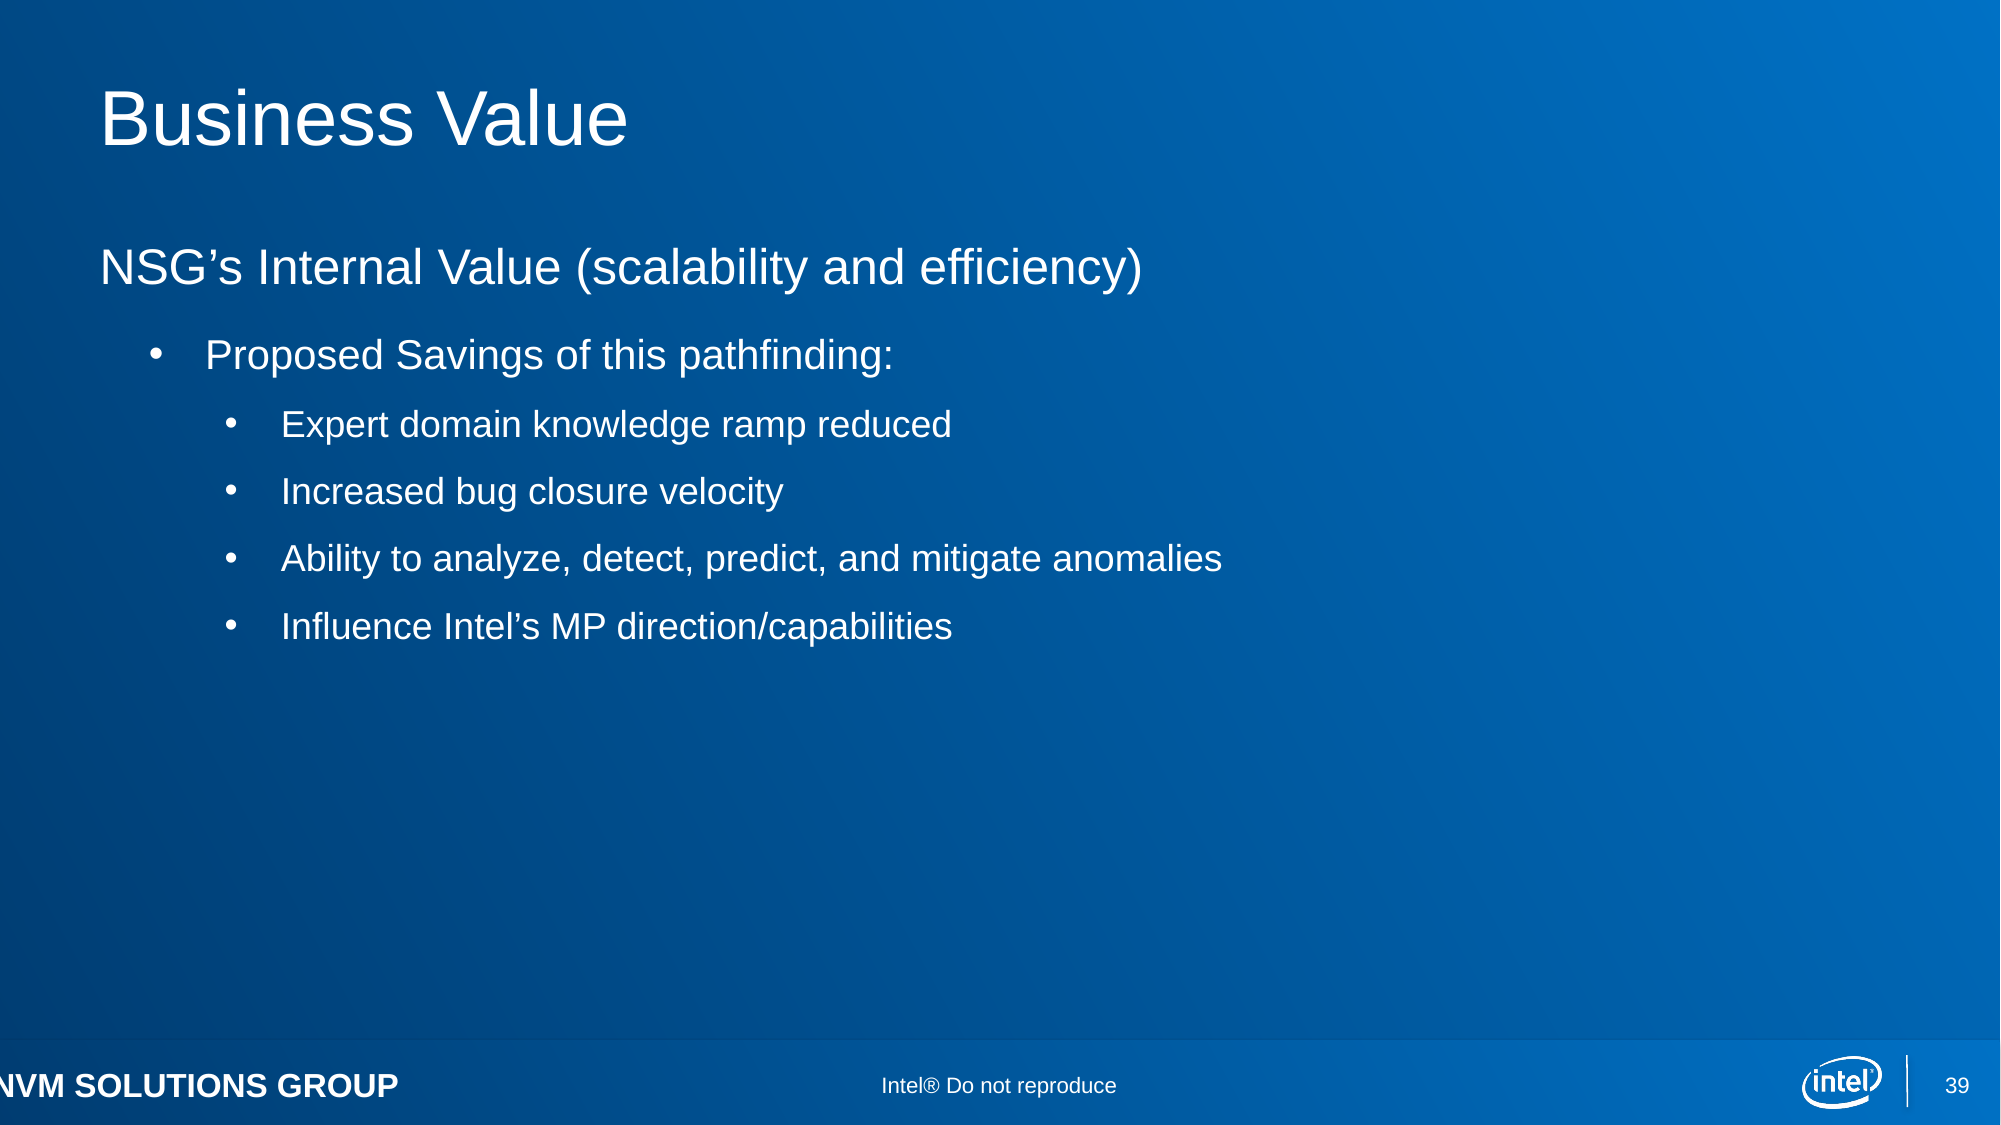

# Business Value
NSG’s Internal Value (scalability and efficiency)
Proposed Savings of this pathfinding:
Expert domain knowledge ramp reduced
Increased bug closure velocity
Ability to analyze, detect, predict, and mitigate anomalies
Influence Intel’s MP direction/capabilities

39